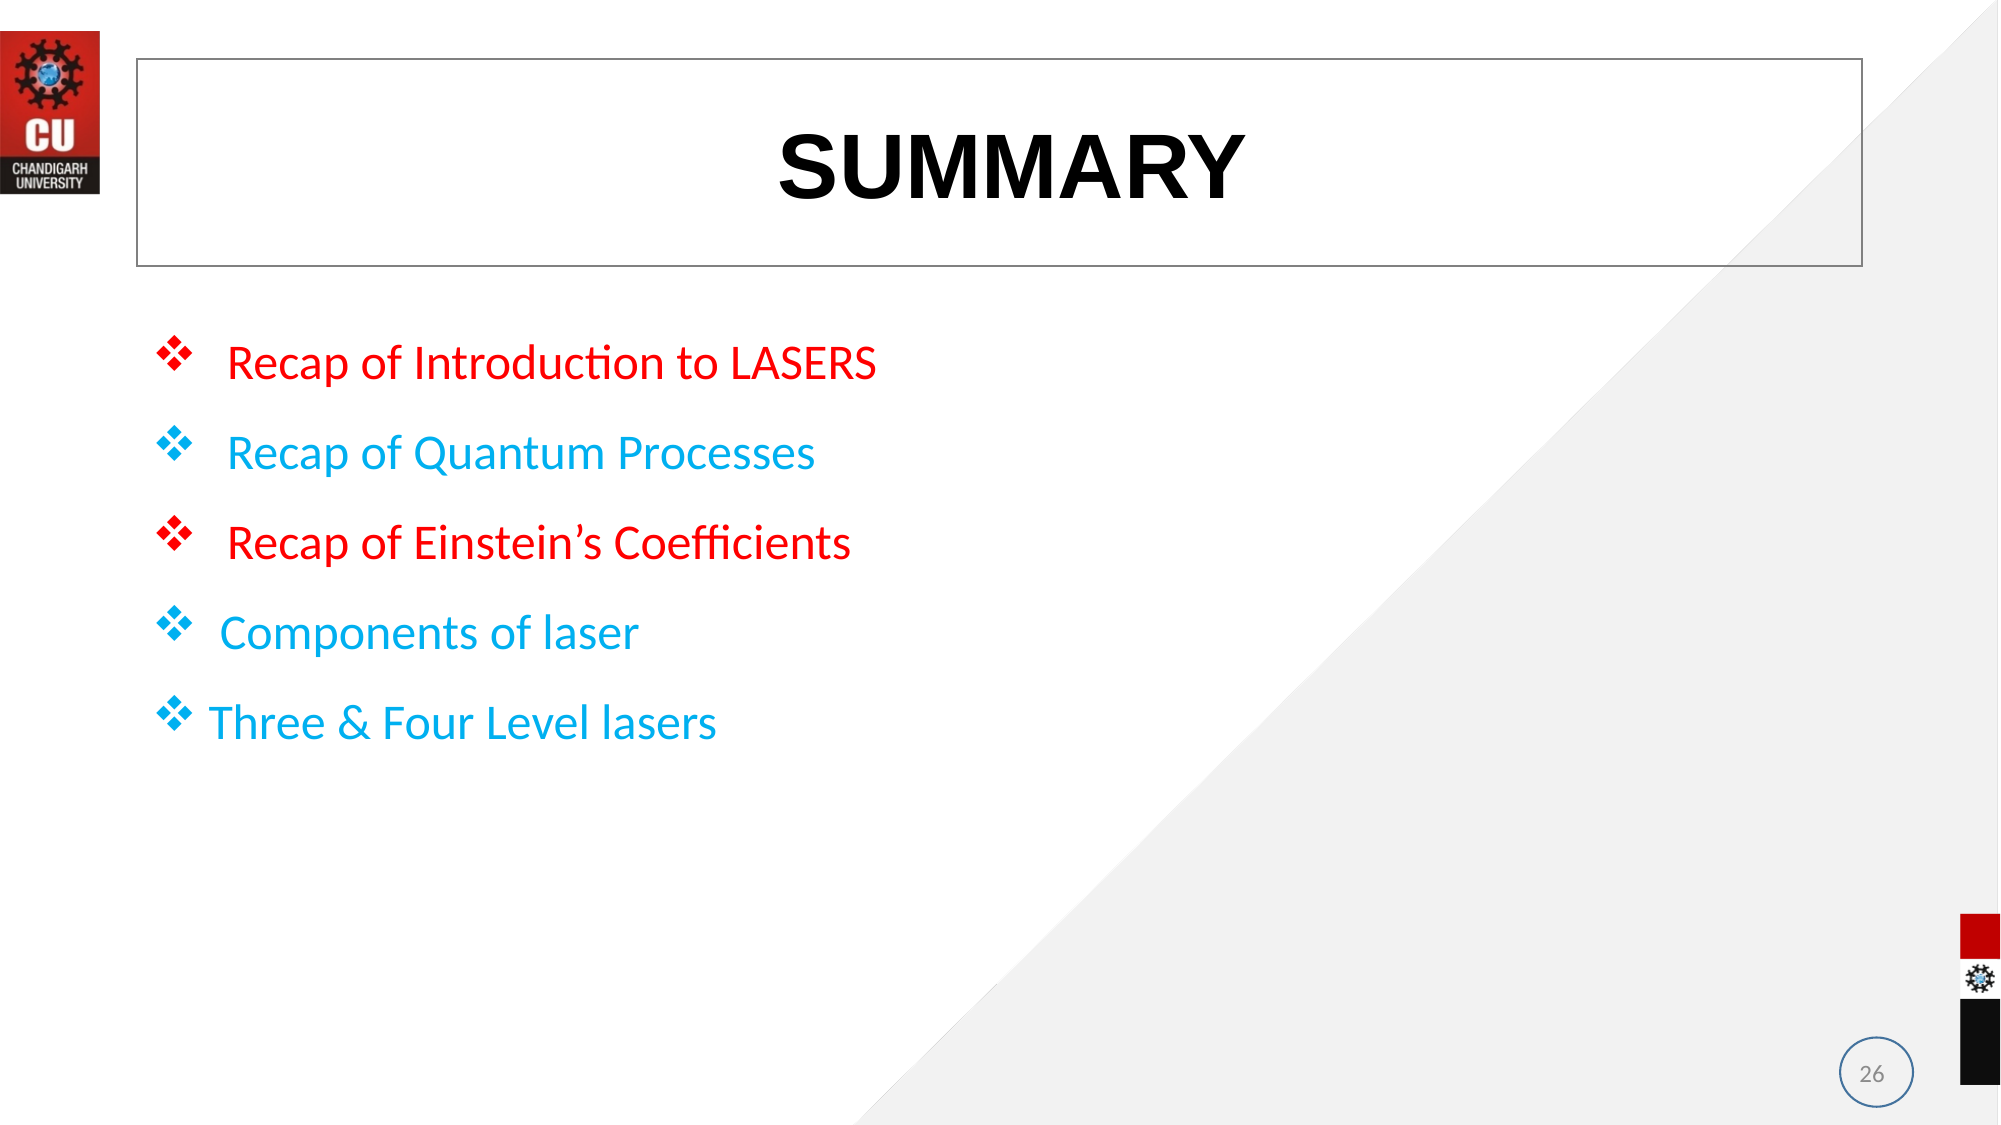

SUMMARY

Recap of Introduction to LASERS
Recap of Quantum Processes
Recap of Einstein’s Coefficients
 Components of laser
Three & Four Level lasers

#

26